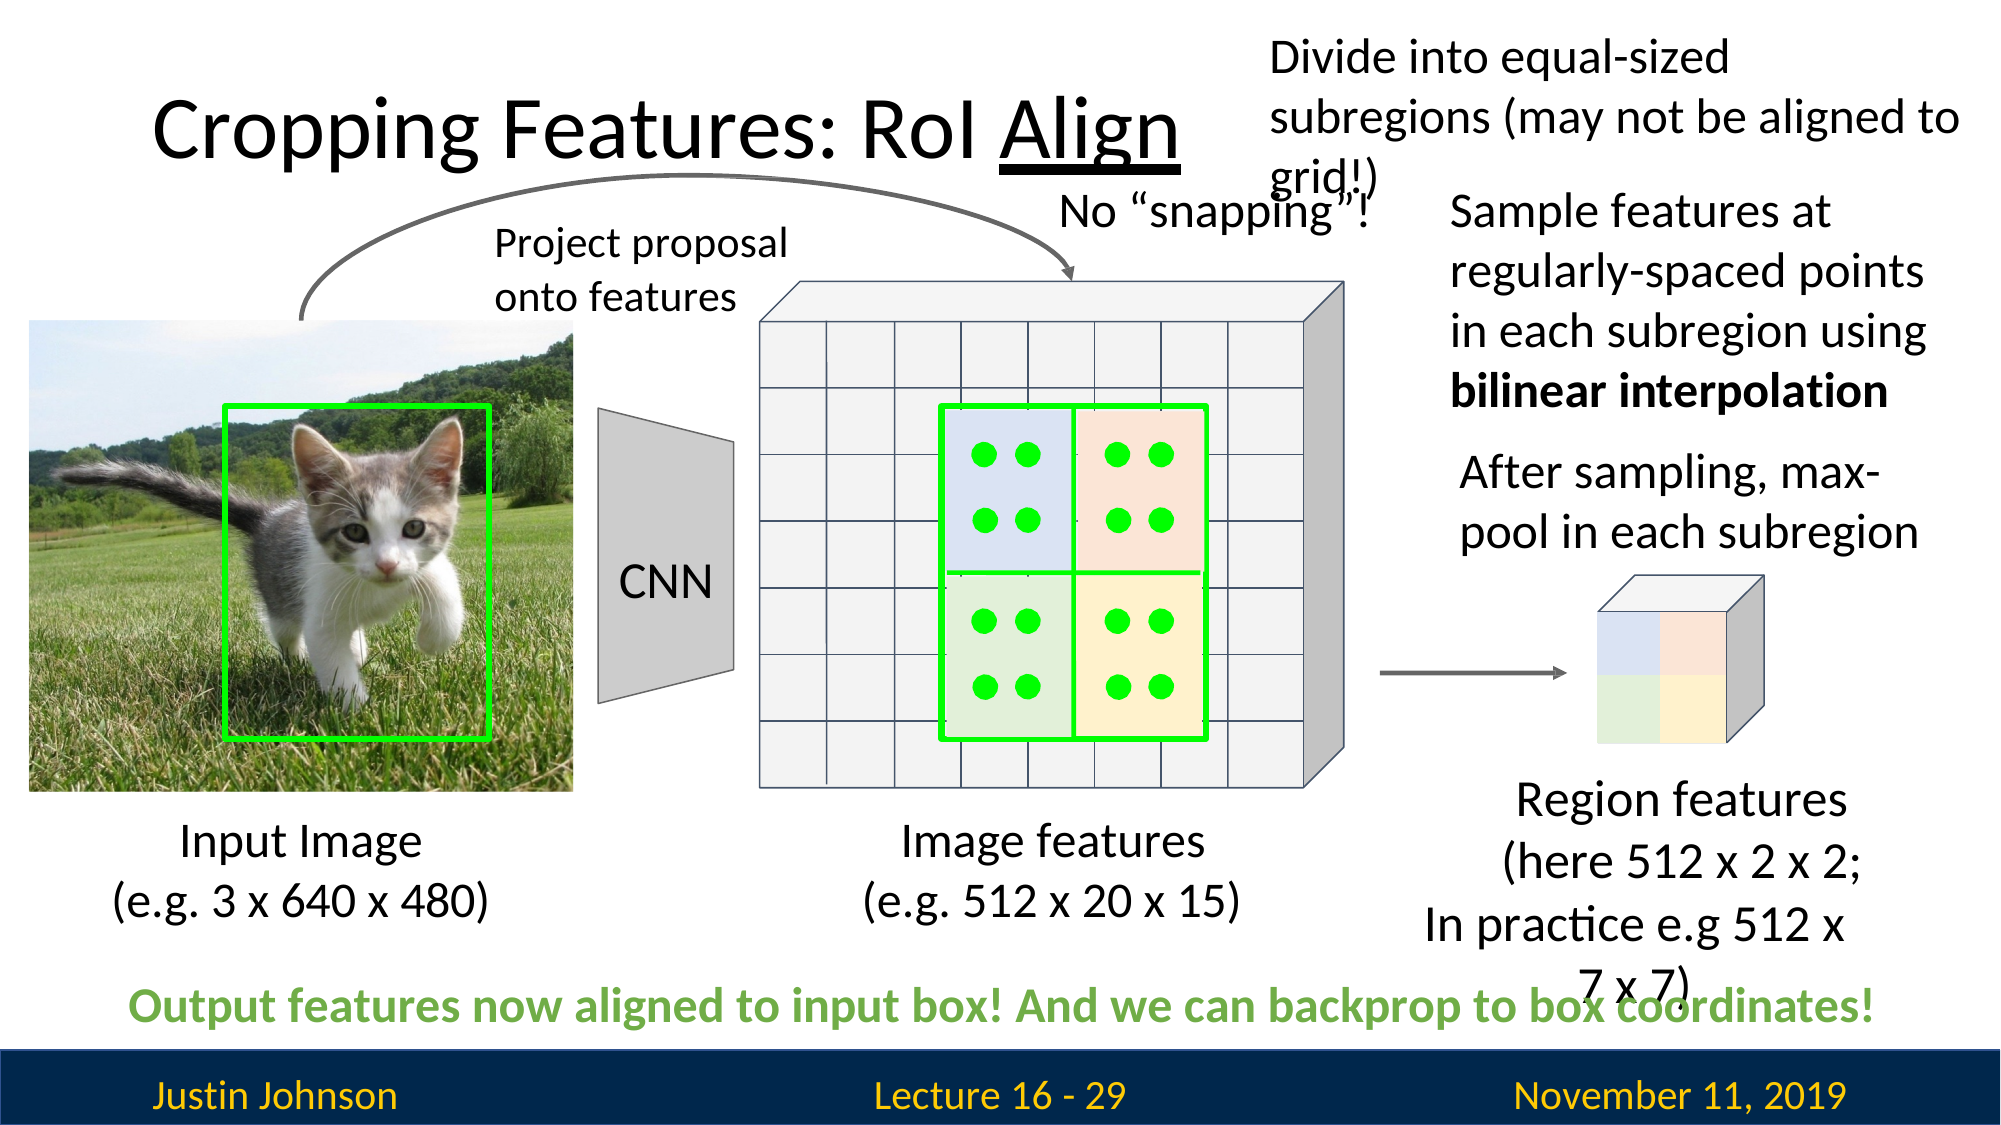

# Cropping Features: RoI Align
Divide into equal-sized subregions (may not be aligned to grid!)

No “snapping”!
Sample features at regularly-spaced points in each subregion using bilinear interpolation
After sampling, max- pool in each subregion
Project proposal onto features

CNN

|  |  |
| --- | --- |
|  |  |

Region features (here 512 x 2 x 2;
In practice e.g 512 x 7 x 7)
Input Image (e.g. 3 x 640 x 480)
Image features (e.g. 512 x 20 x 15)
Output features now aligned to input box! And we can backprop to box coordinates!
Justin Johnson
November 11, 2019
Lecture 16 - 29